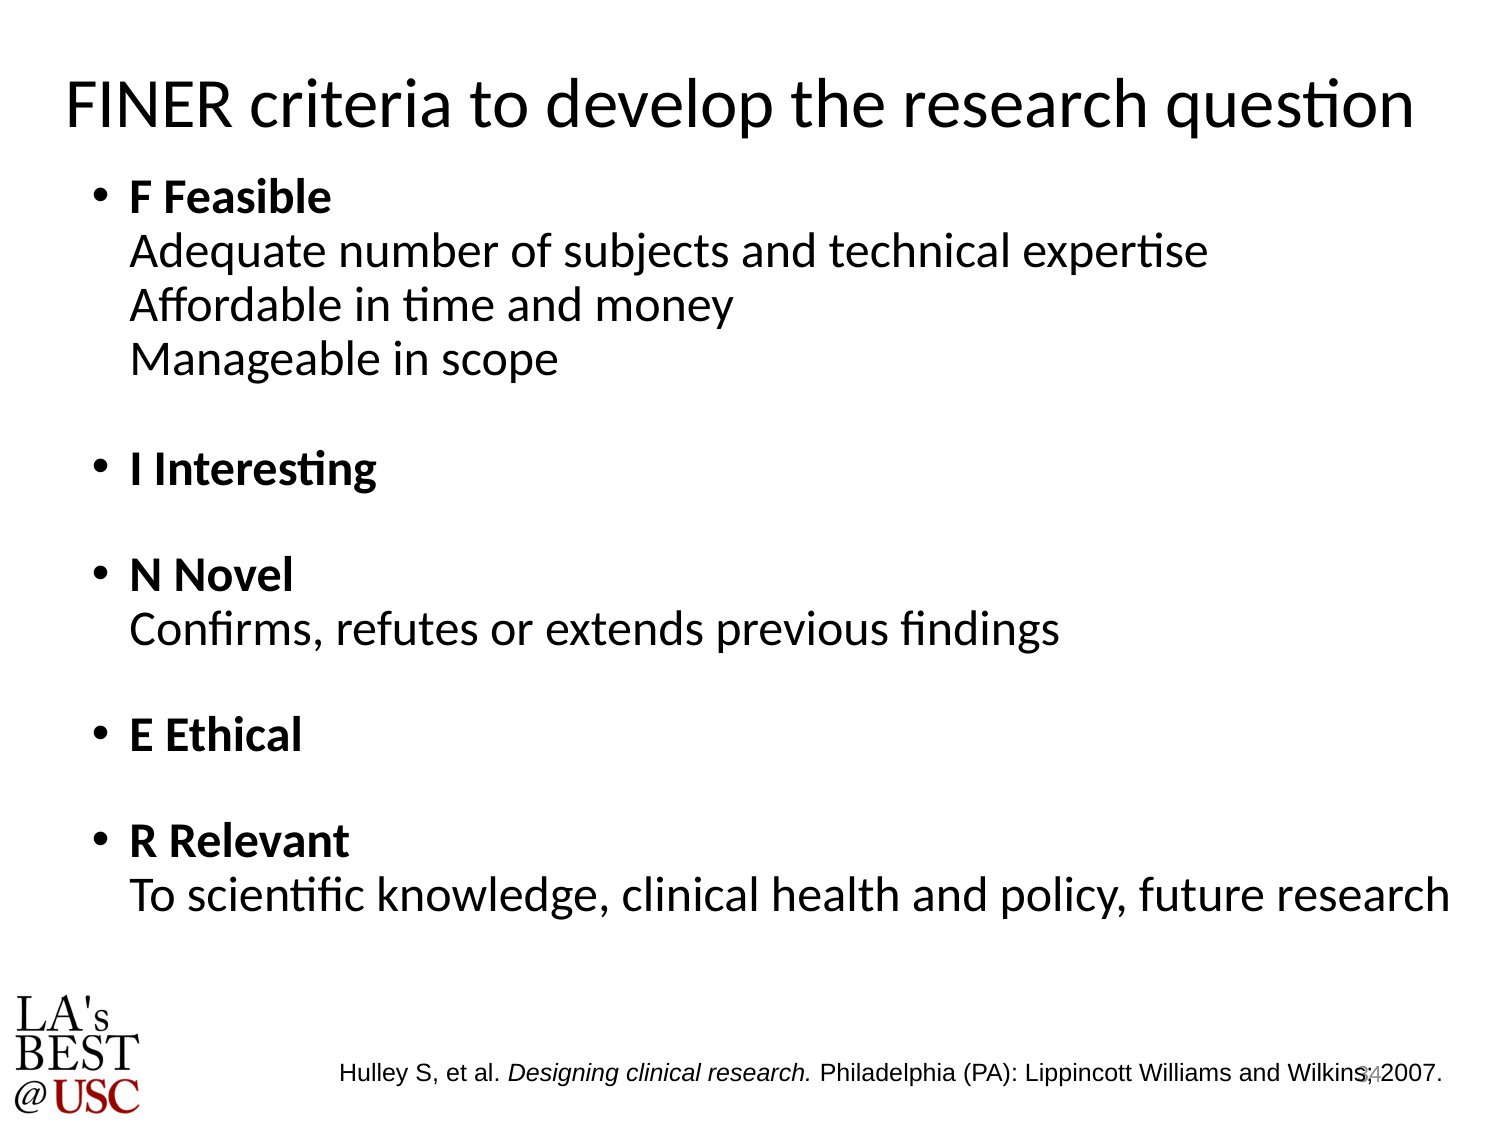

# FINER criteria to develop the research question
F Feasible
Adequate number of subjects and technical expertise
Affordable in time and money
Manageable in scope
I Interesting
N Novel
Confirms, refutes or extends previous findings
E Ethical
R Relevant
To scientific knowledge, clinical health and policy, future research

34
Hulley S, et al. Designing clinical research. Philadelphia (PA): Lippincott Williams and Wilkins; 2007.